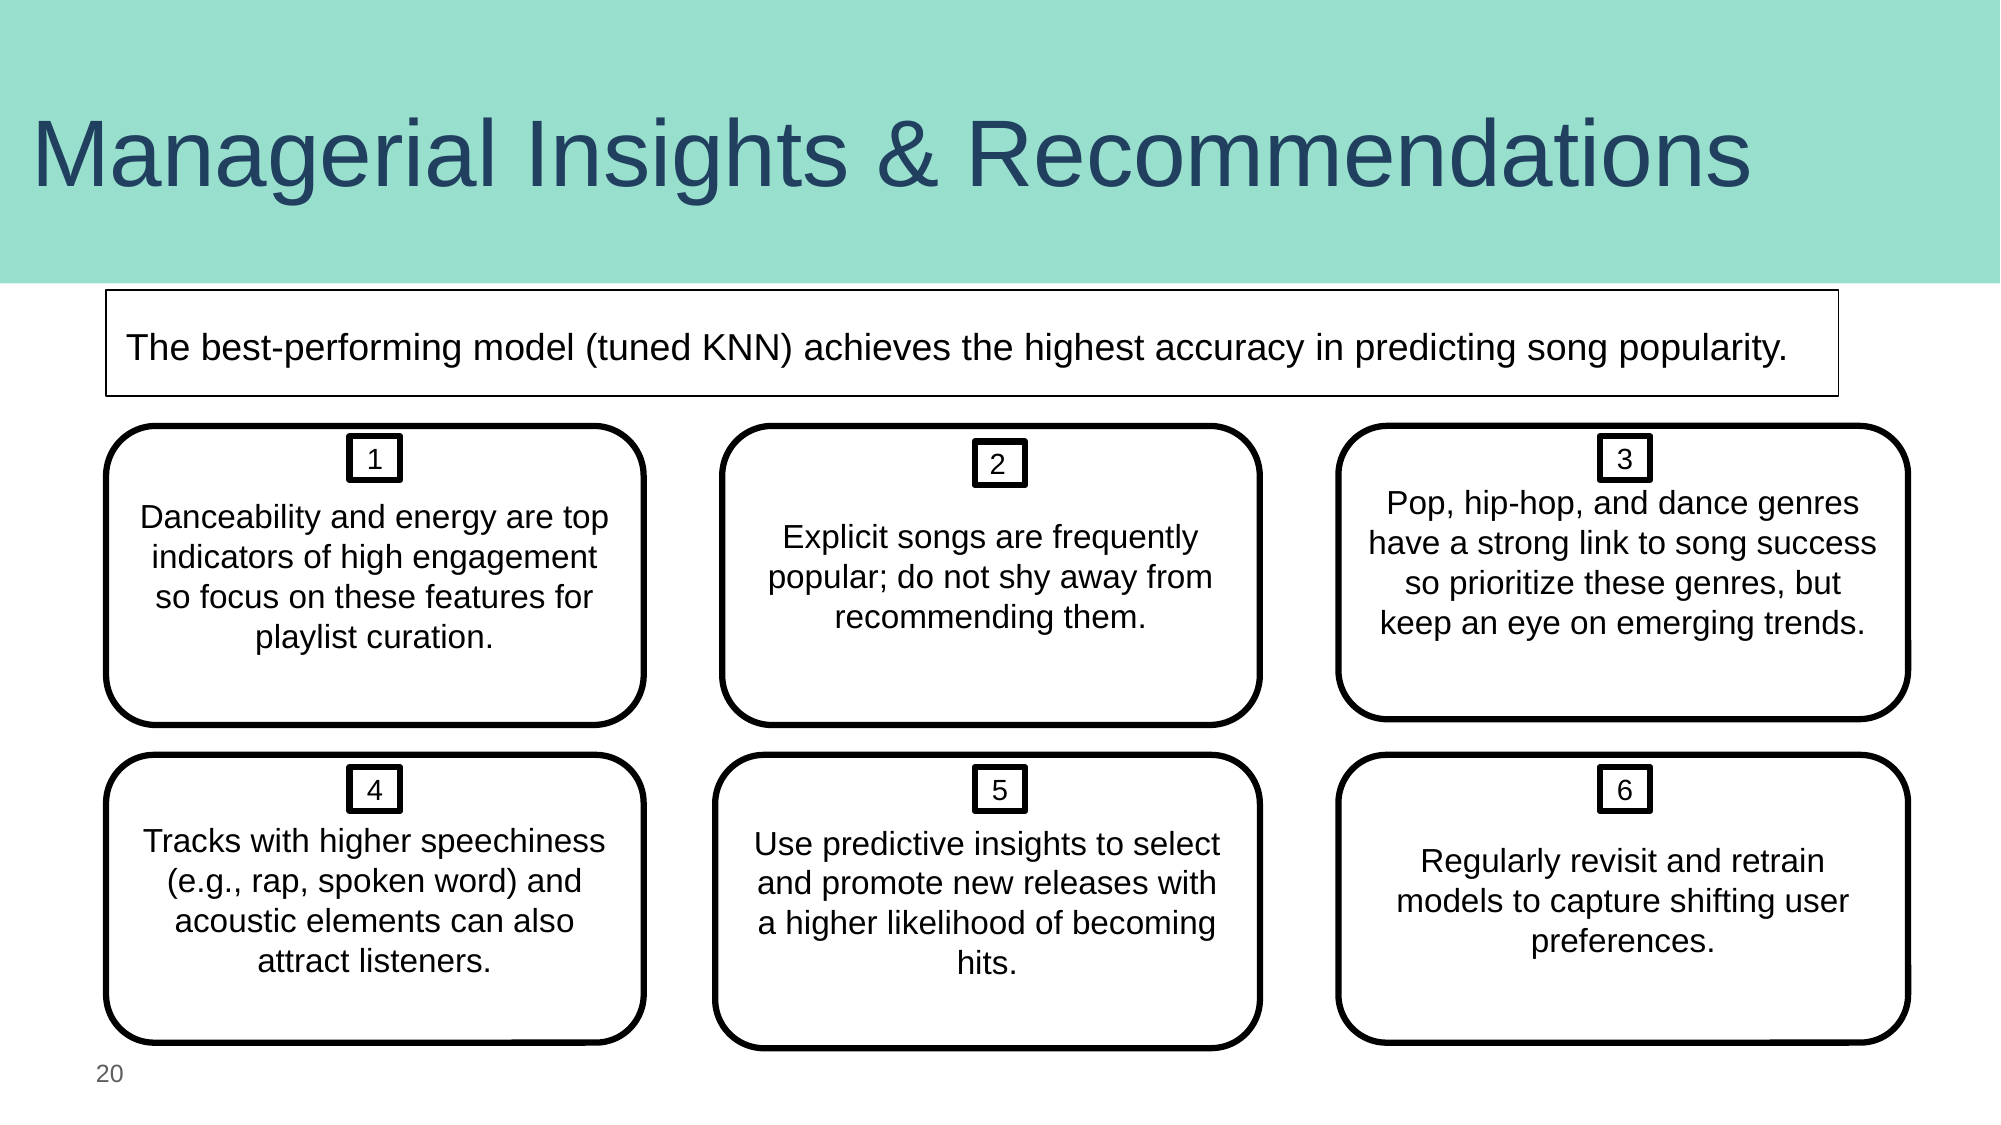

# Managerial Insights & Recommendations

The best-performing model (tuned KNN) achieves the highest accuracy in predicting song popularity.
Danceability and energy are top indicators of high engagement so focus on these features for playlist curation.
Explicit songs are frequently popular; do not shy away from recommending them.

Pop, hip-hop, and dance genres have a strong link to song success so prioritize these genres, but keep an eye on emerging trends.

1
3
2
Tracks with higher speechiness (e.g., rap, spoken word) and acoustic elements can also attract listeners.
Use predictive insights to select and promote new releases with a higher likelihood of becoming hits.
Regularly revisit and retrain models to capture shifting user preferences.
4
5
6
20